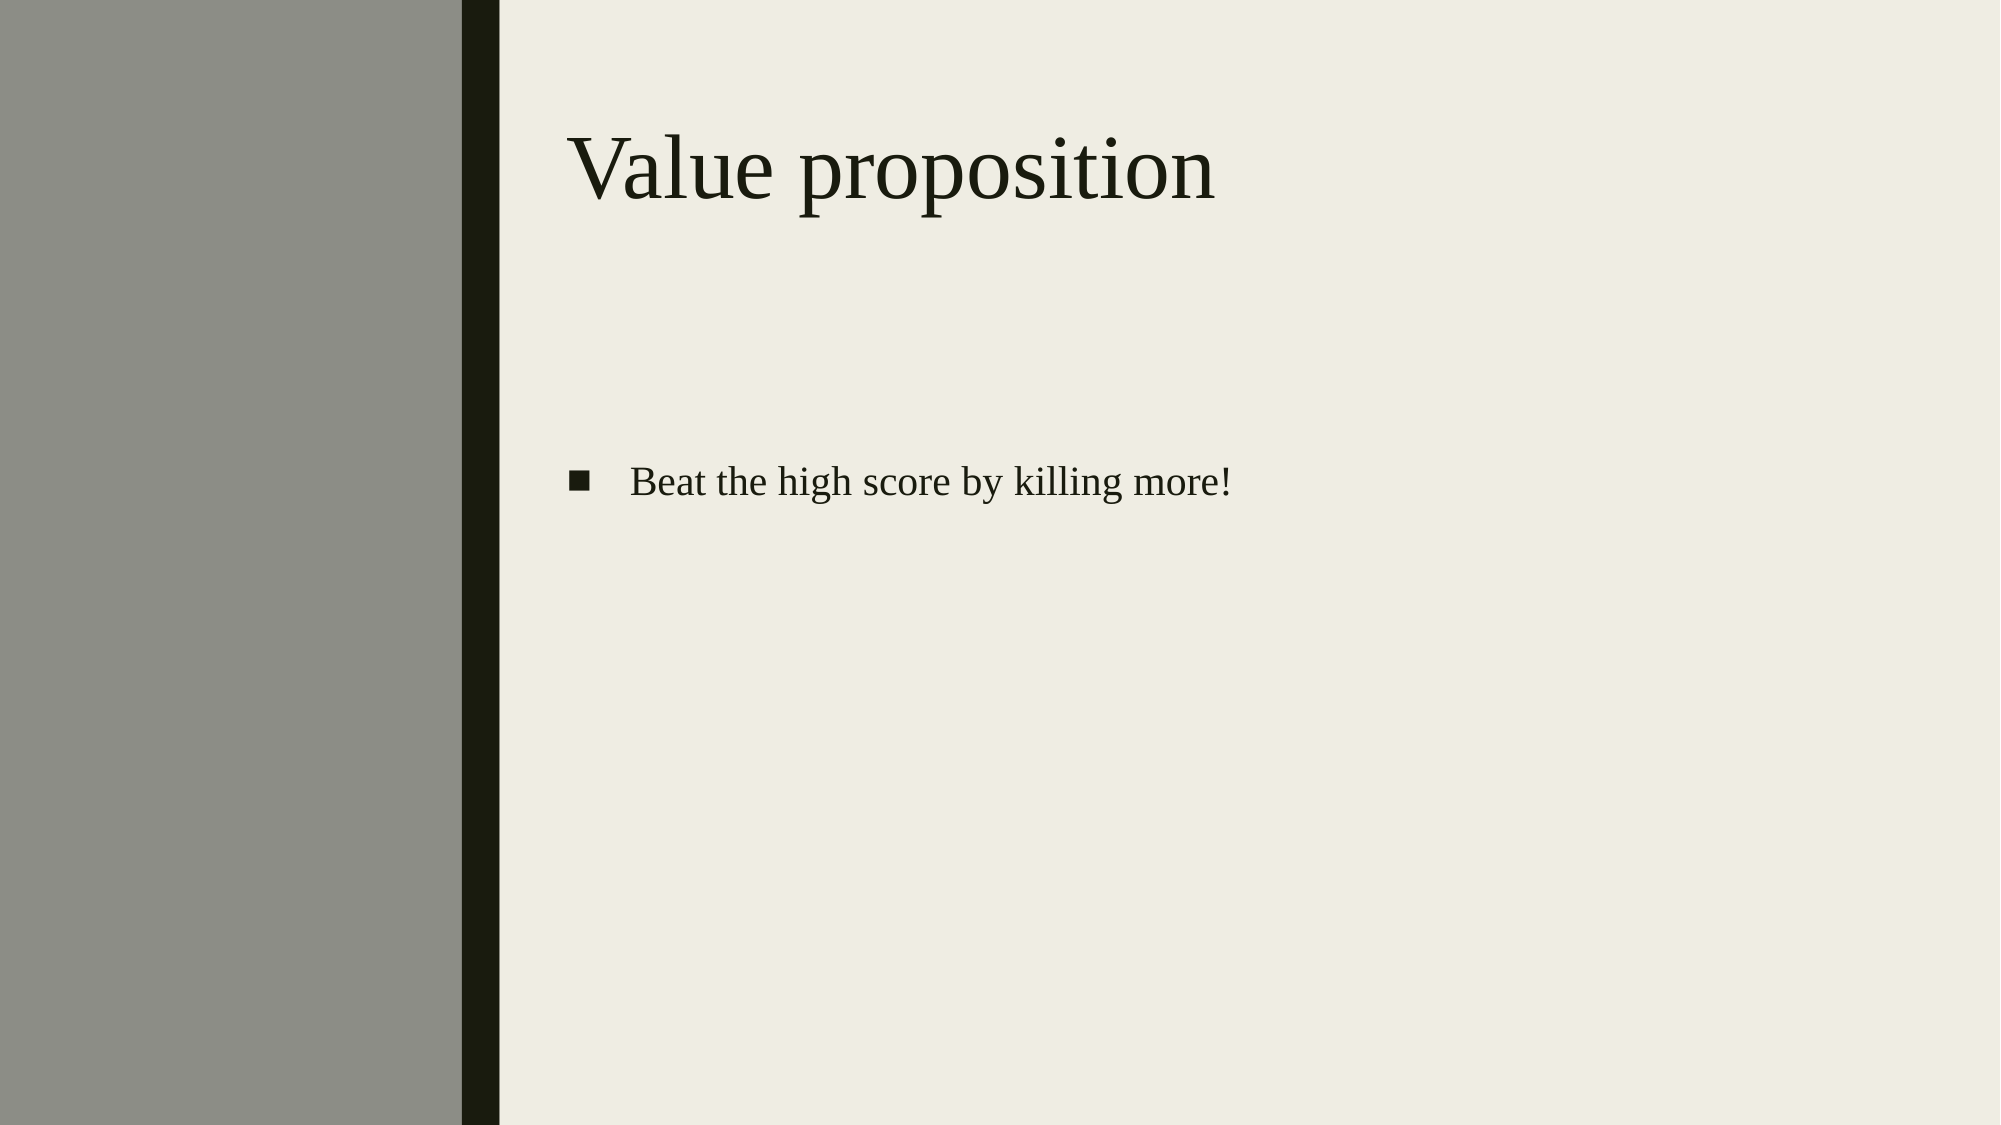

# Value proposition

Beat the high score by killing more!